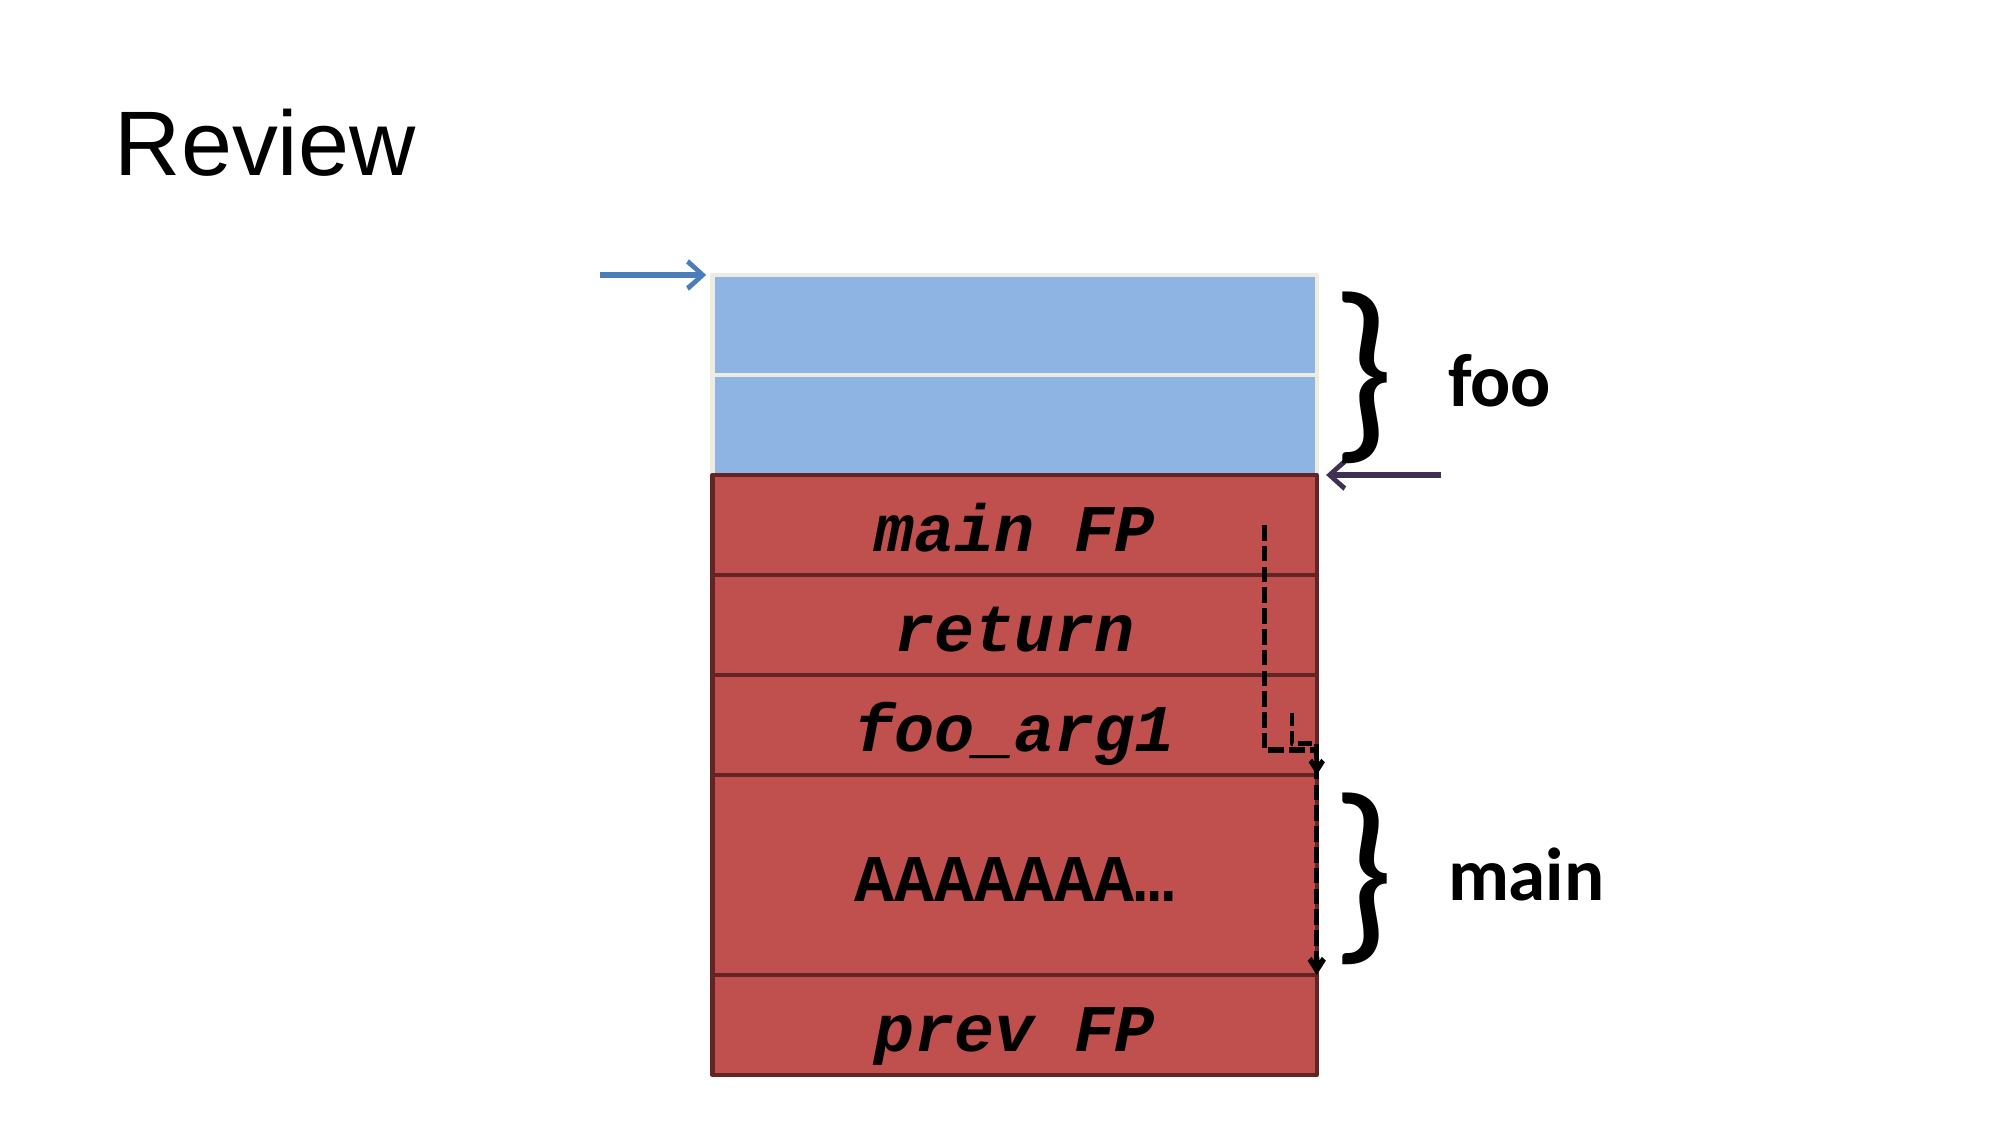

# Review
}

foo

main FP

return

foo_arg1
}
AAAAAAA…

main

prev FP